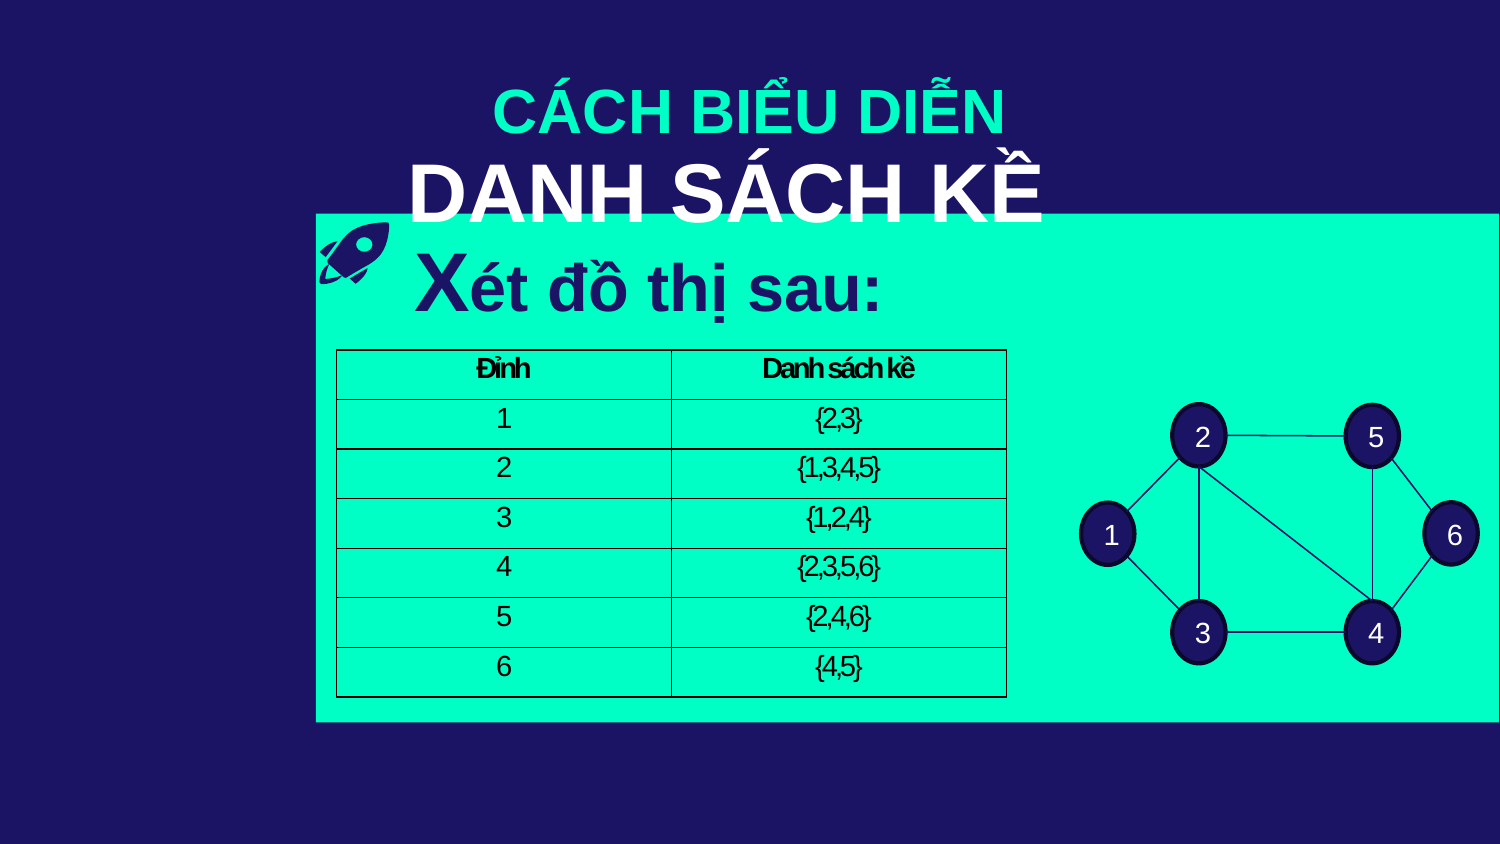

CÁCH BIỂU DIỄN
# DANH SÁCH KỀ

Xét đồ thị sau:

| Đỉnh | Danh sách kề |
| --- | --- |
| 1 | {2,3} |
| 2 | {1,3,4,5} |
| 3 | {1,2,4} |
| 4 | {2,3,5,6} |
| 5 | {2,4,6} |
| 6 | {4,5} |

2
5
6
1
3
4

MA TRẬN KỀ

DANH SÁCH KỀ